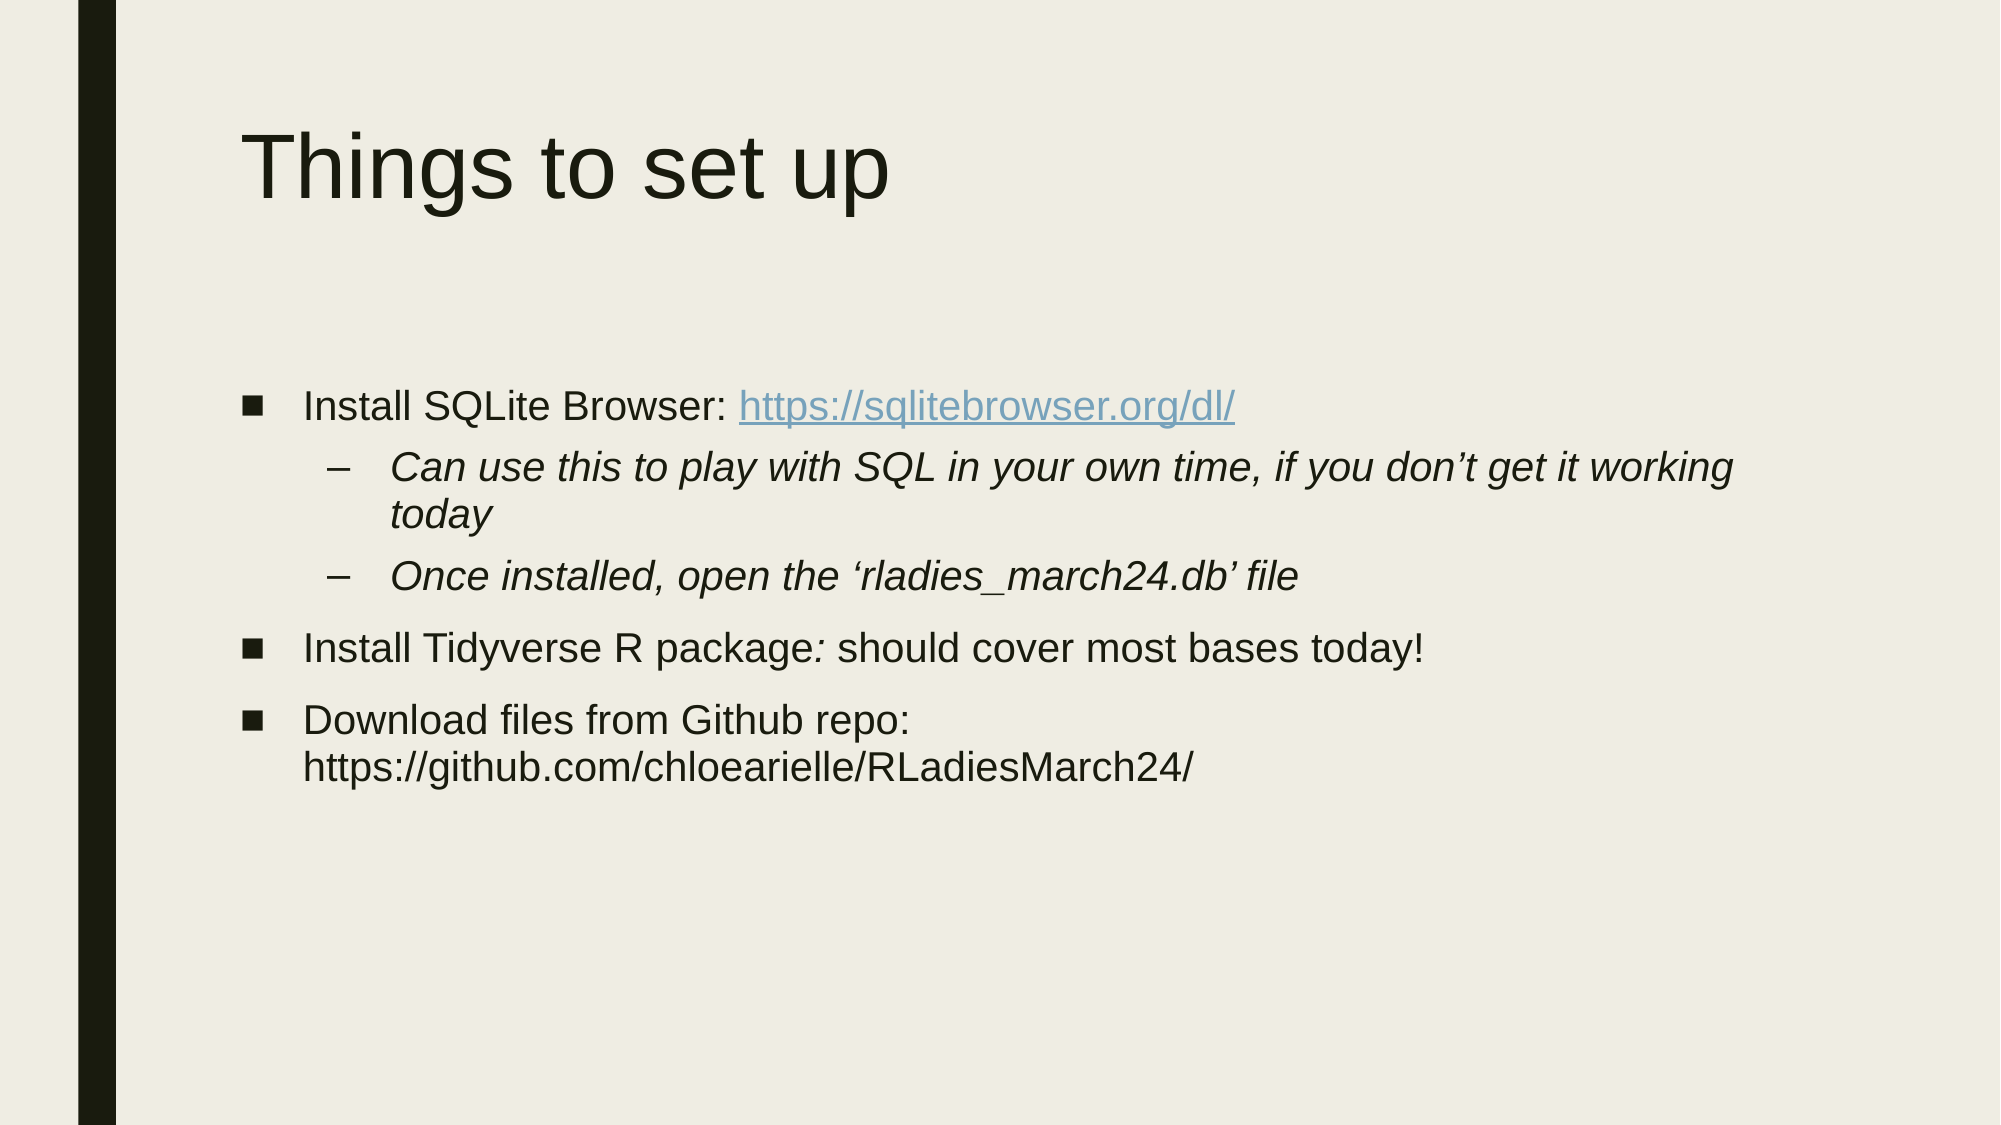

# Things to set up
Install SQLite Browser: https://sqlitebrowser.org/dl/
Can use this to play with SQL in your own time, if you don’t get it working today
Once installed, open the ‘rladies_march24.db’ file
Install Tidyverse R package: should cover most bases today!
Download files from Github repo: https://github.com/chloearielle/RLadiesMarch24/